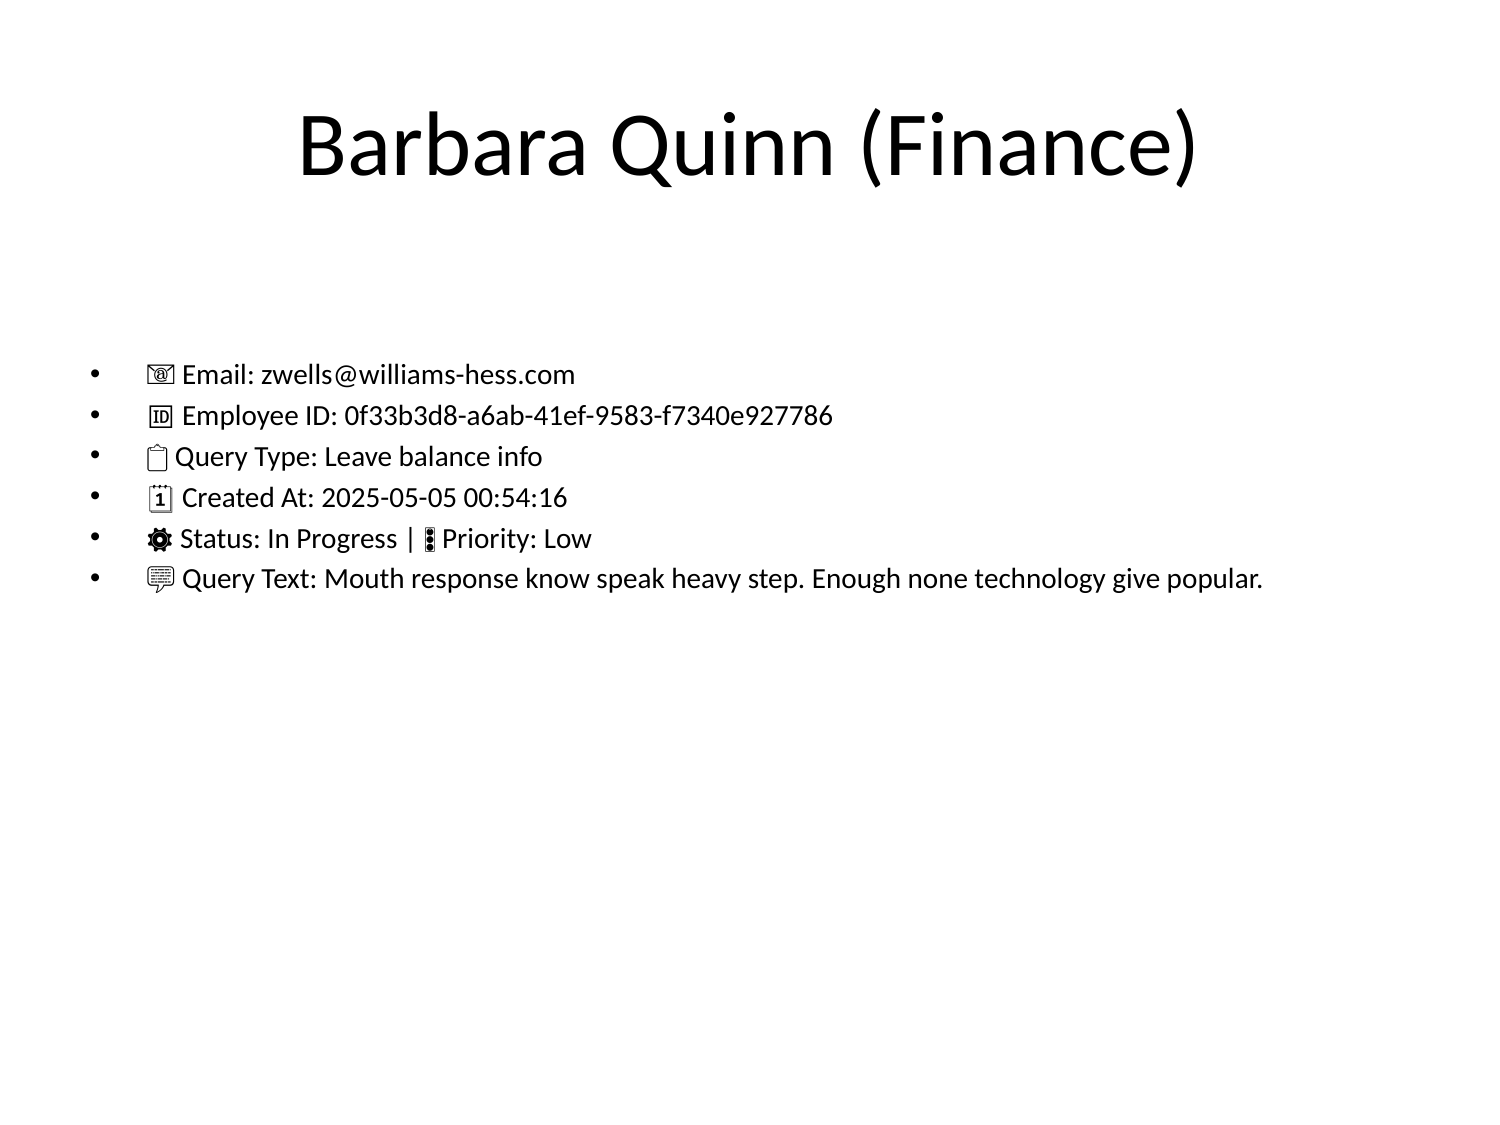

# Barbara Quinn (Finance)

📧 Email: zwells@williams-hess.com
🆔 Employee ID: 0f33b3d8-a6ab-41ef-9583-f7340e927786
📋 Query Type: Leave balance info
🗓 Created At: 2025-05-05 00:54:16
⚙ Status: In Progress | 🚦 Priority: Low
💬 Query Text: Mouth response know speak heavy step. Enough none technology give popular.